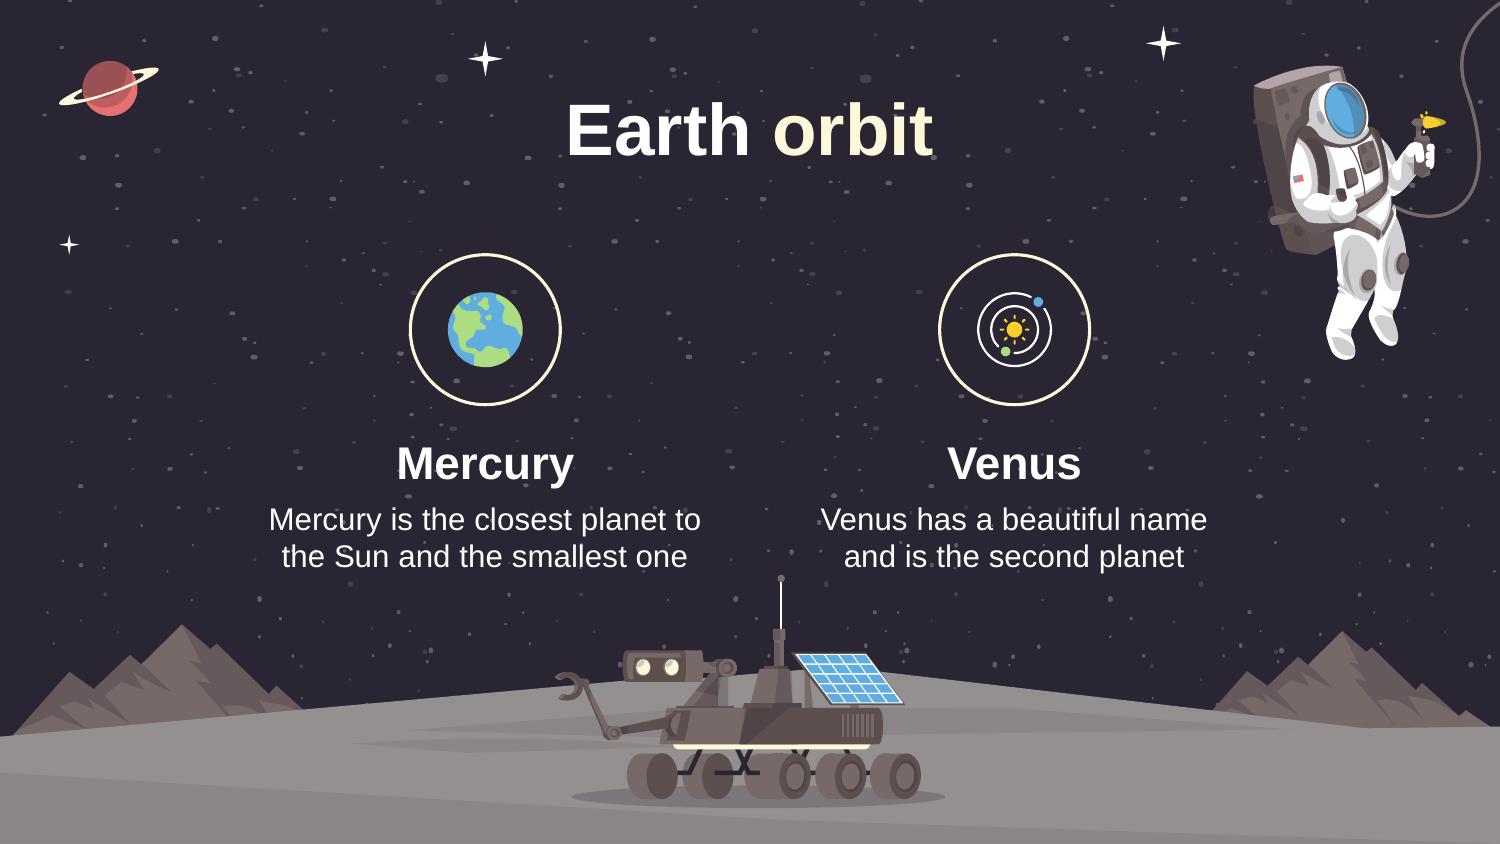

Earth orbit

# Mercury
Venus
Mercury is the closest planet to the Sun and the smallest one
Venus has a beautiful name and is the second planet